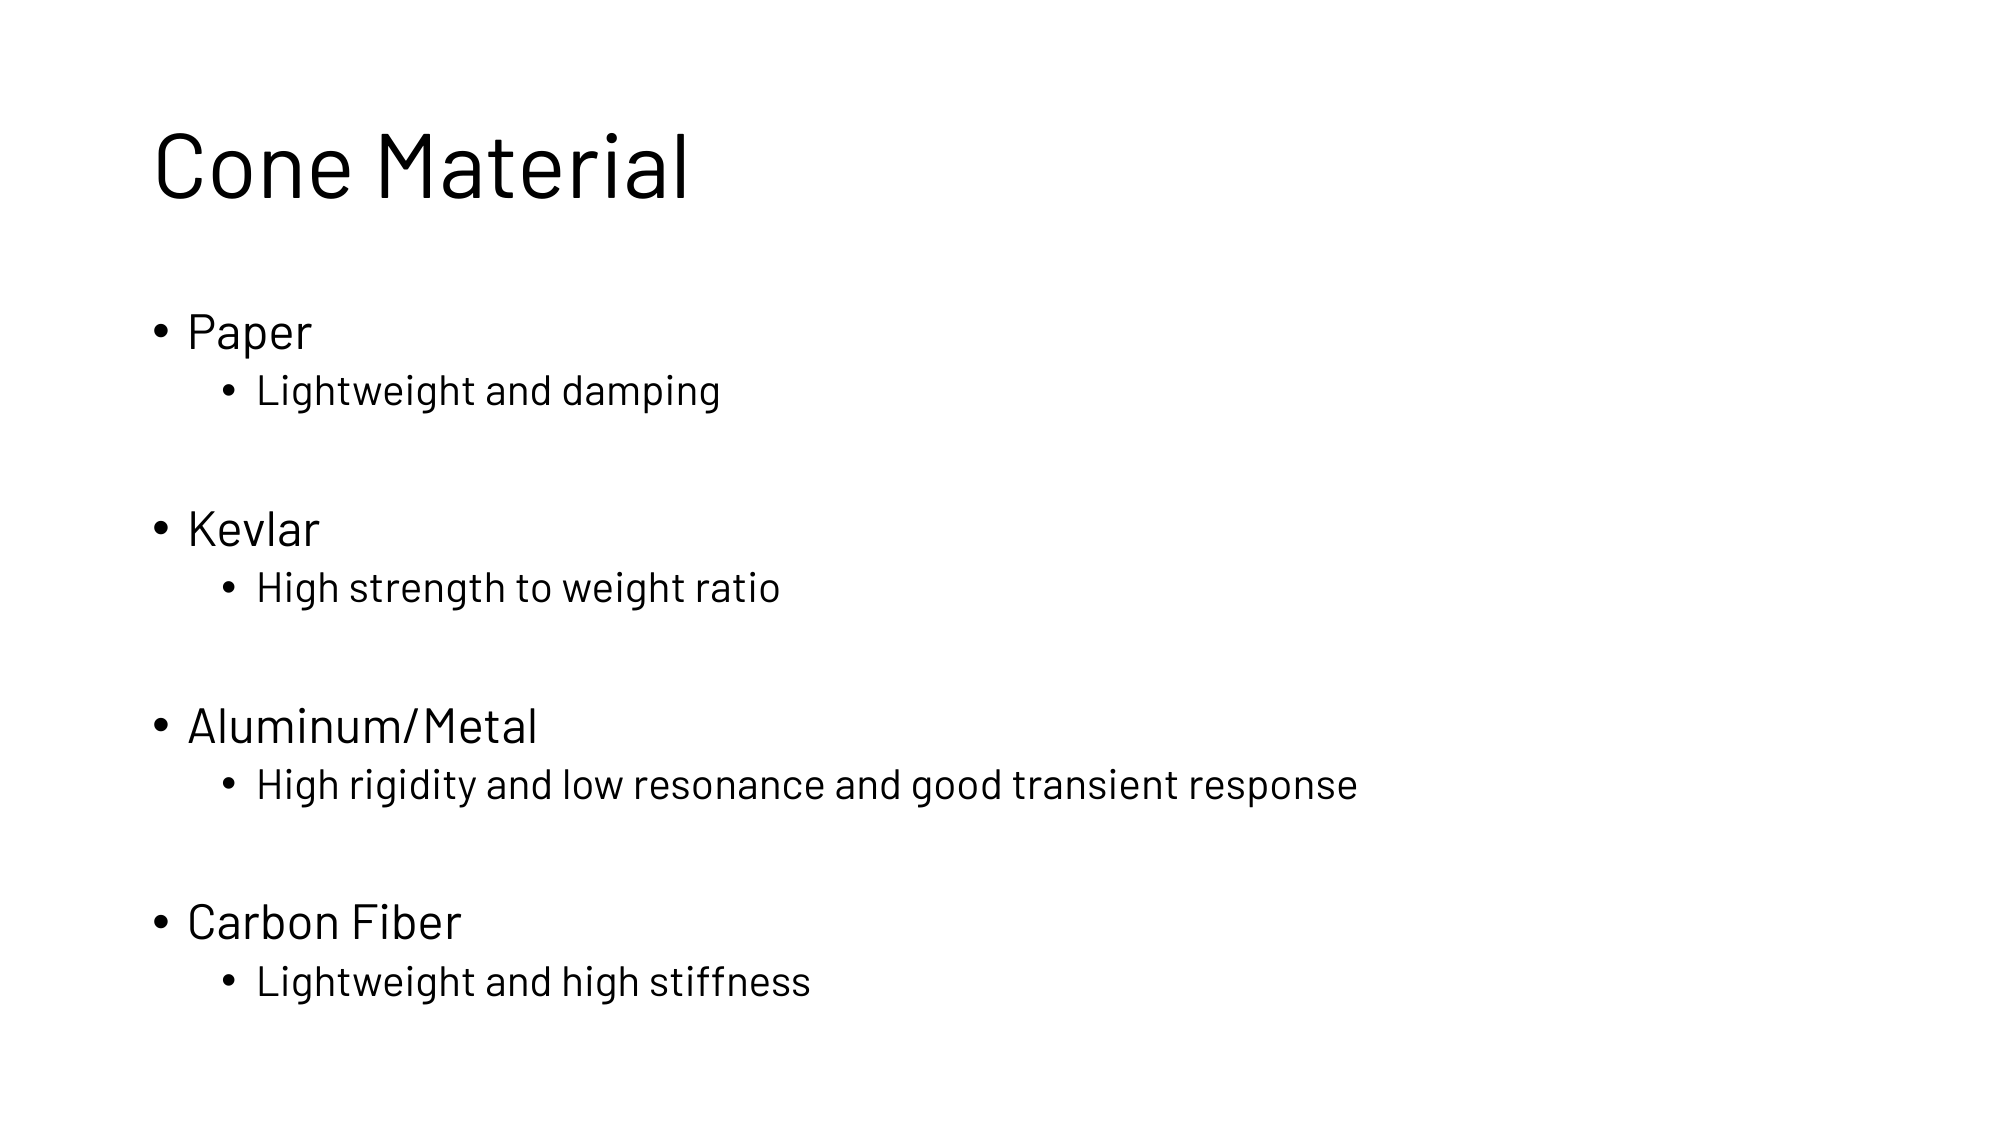

# Cone Material
Paper
Lightweight and damping

Kevlar
High strength to weight ratio

Aluminum/Metal
High rigidity and low resonance and good transient response

Carbon Fiber
Lightweight and high stiffness